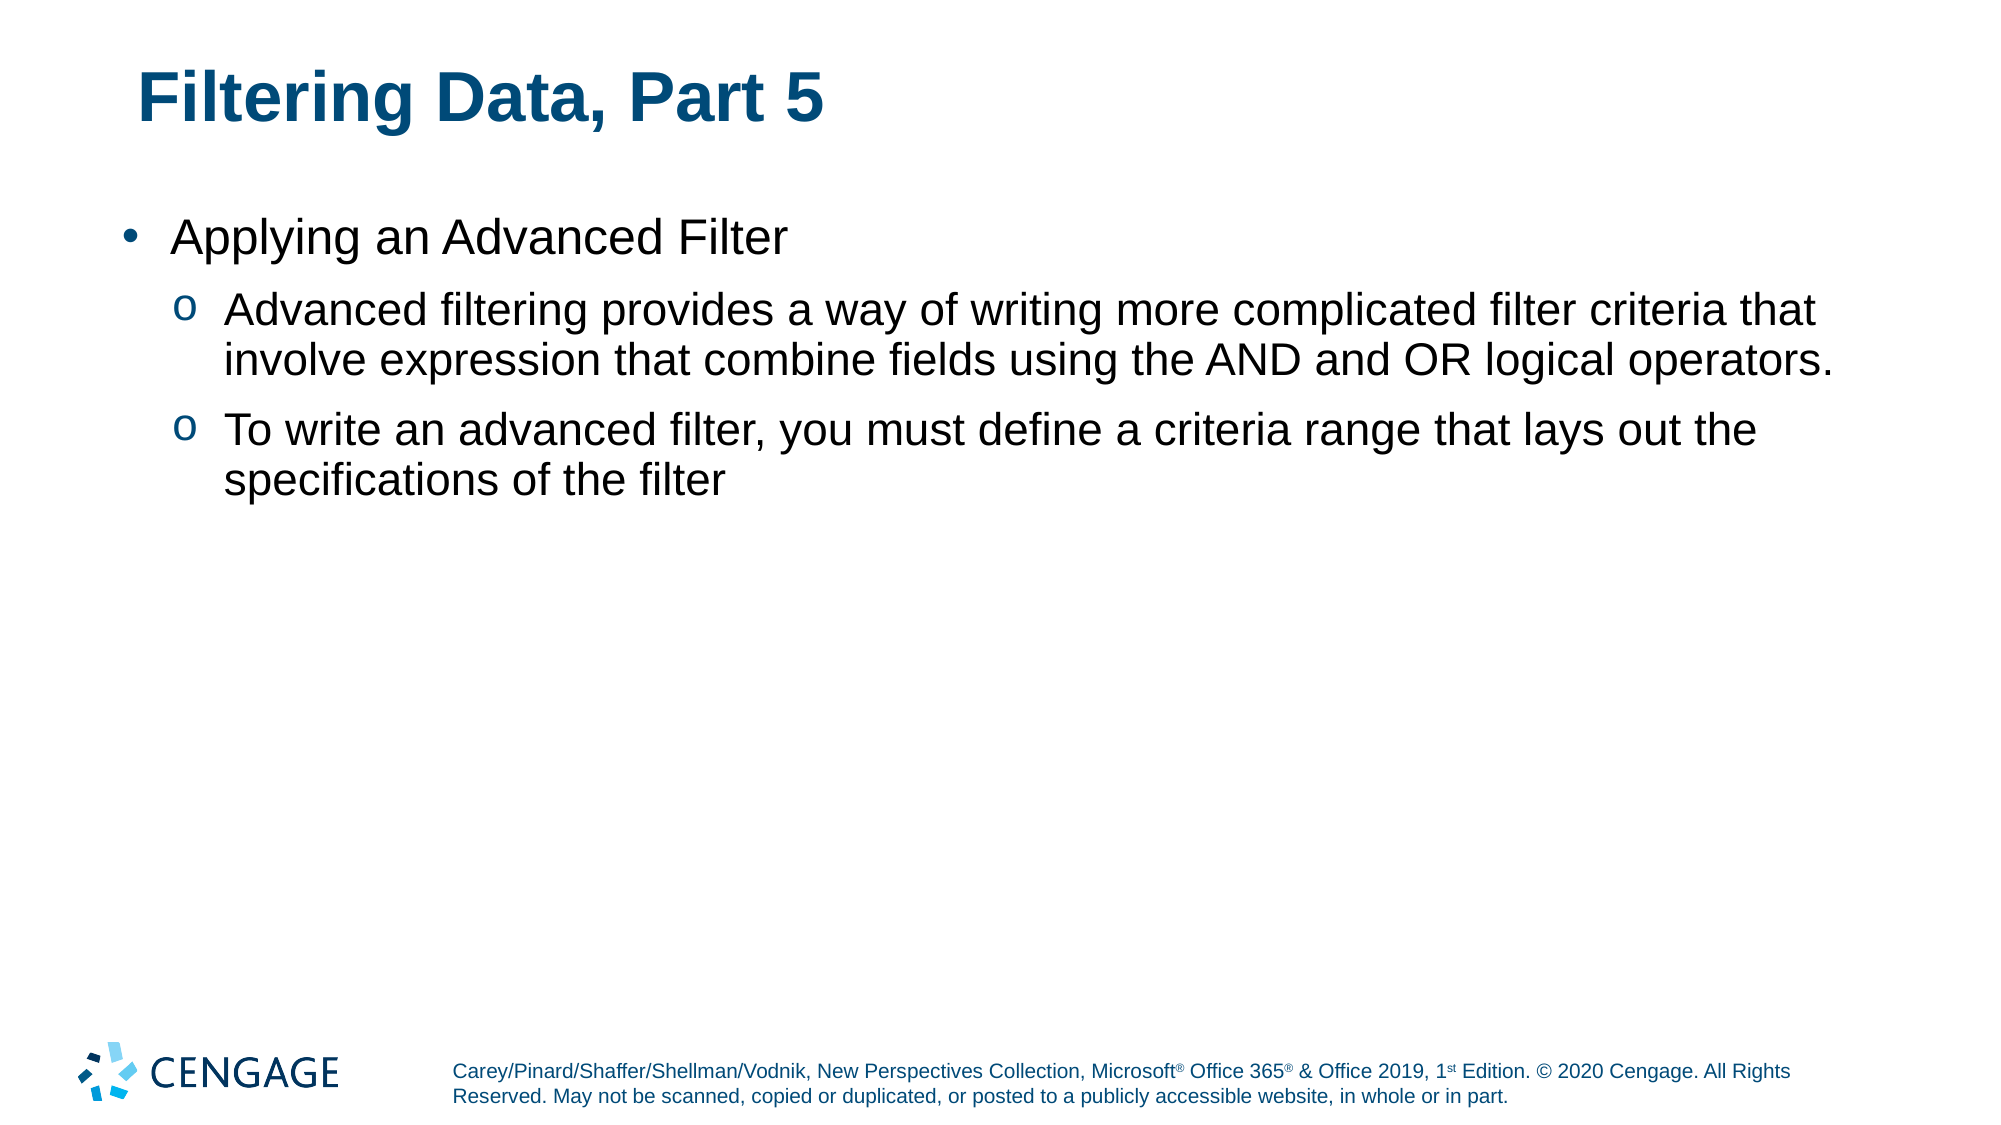

# Filtering Data, Part 5
Applying an Advanced Filter
Advanced filtering provides a way of writing more complicated filter criteria that involve expression that combine fields using the AND and OR logical operators.
To write an advanced filter, you must define a criteria range that lays out the specifications of the filter